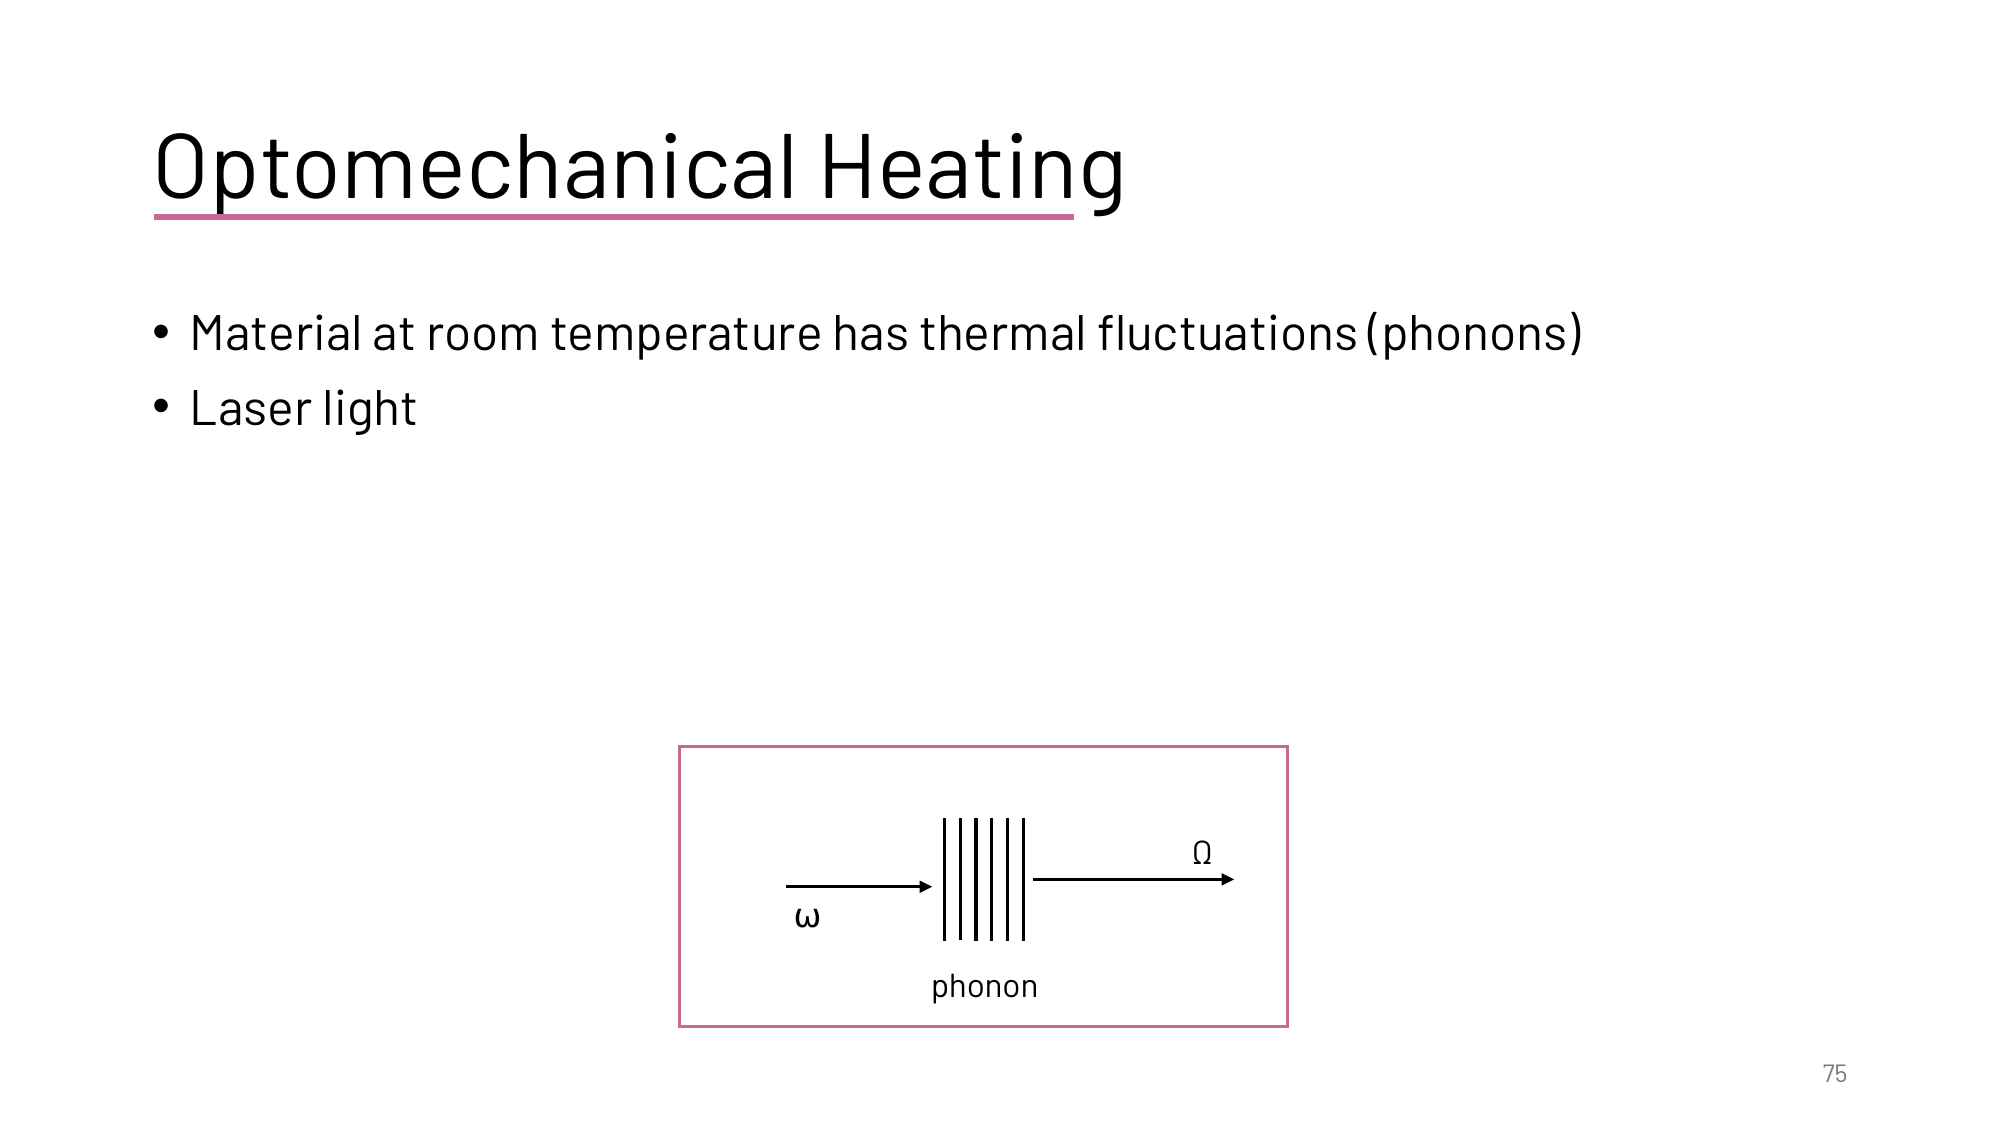

# Optomechanical Heating
Material at room temperature has thermal fluctuations (phonons)
Laser light

Ω
⍵
phonon
75